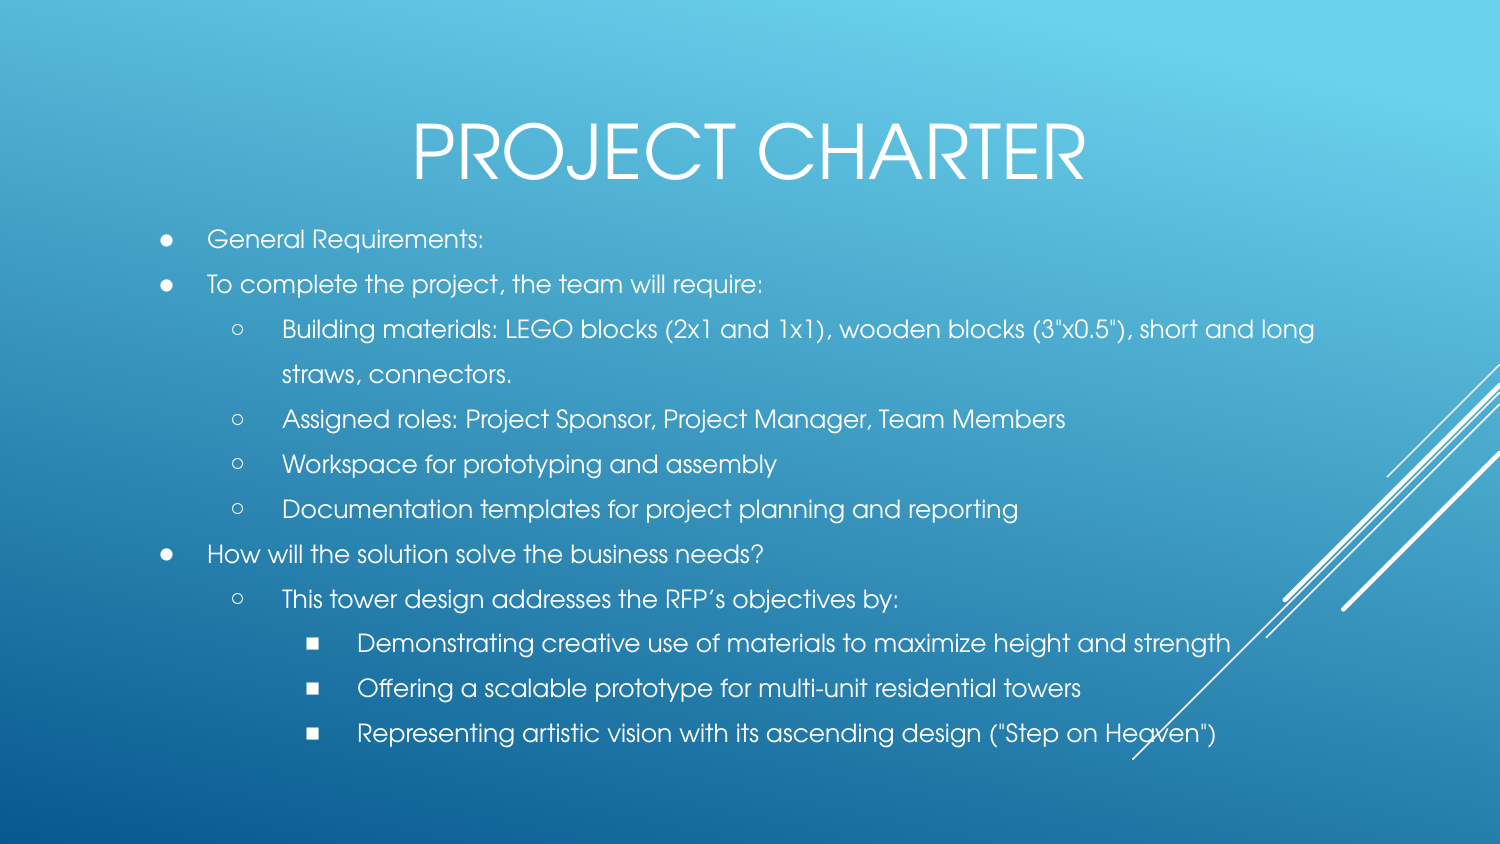

# Project Charter
General Requirements:
To complete the project, the team will require:
Building materials: LEGO blocks (2x1 and 1x1), wooden blocks (3"x0.5"), short and long straws, connectors.
Assigned roles: Project Sponsor, Project Manager, Team Members
Workspace for prototyping and assembly
Documentation templates for project planning and reporting
How will the solution solve the business needs?
This tower design addresses the RFP’s objectives by:
Demonstrating creative use of materials to maximize height and strength
Offering a scalable prototype for multi-unit residential towers
Representing artistic vision with its ascending design ("Step on Heaven")